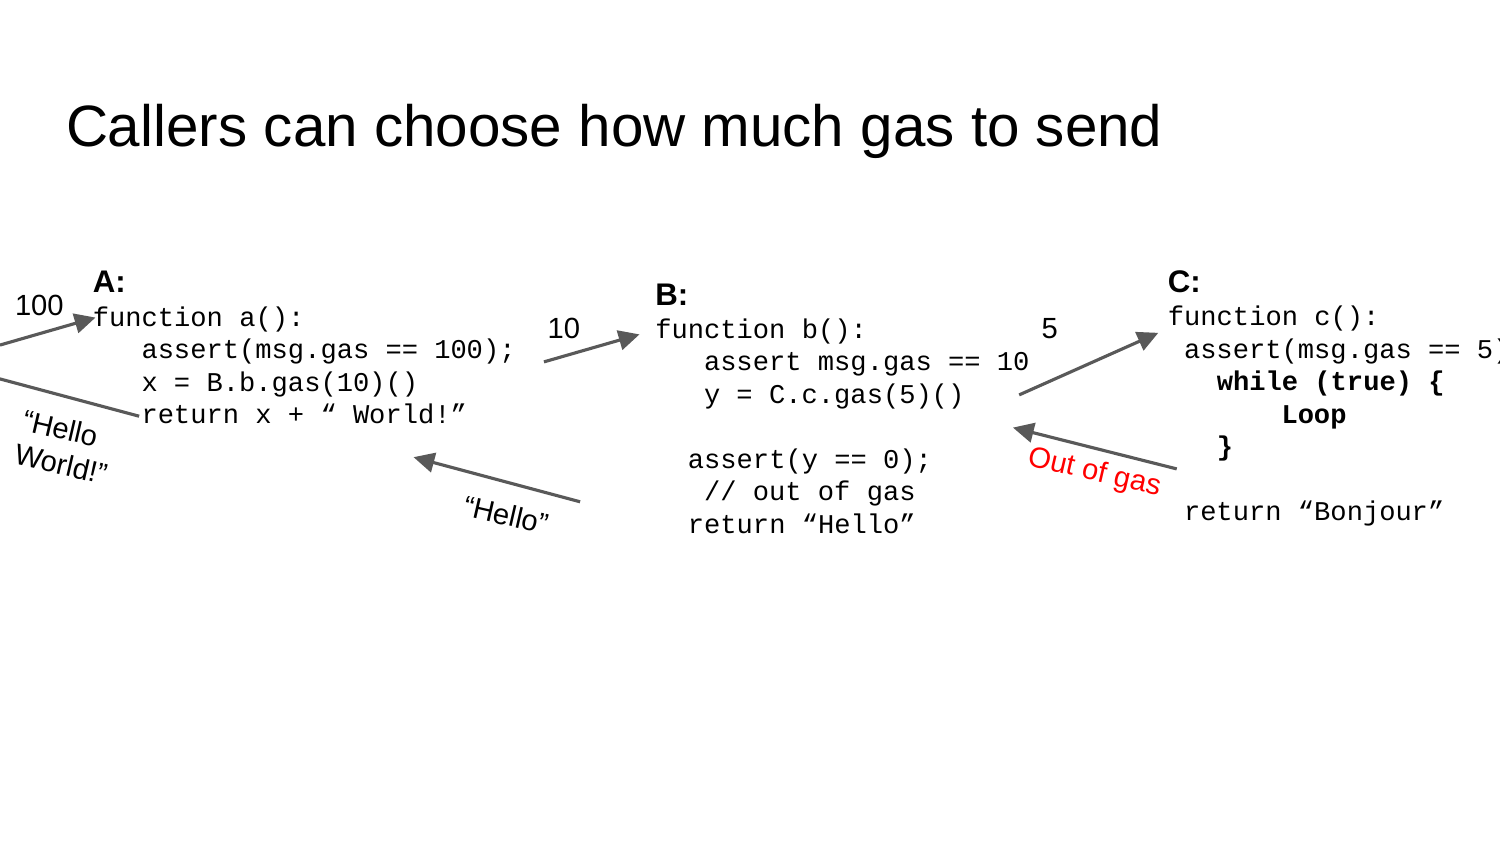

# Callers can choose how much gas to send
A:
function a():
   assert(msg.gas == 100);
   x = B.b.gas(10)()
   return x + “ World!”

C:
function c():
 assert(msg.gas == 5);
   while (true) {
       Loop
   }

 return “Bonjour”
B:
function b():
   assert msg.gas == 10
   y = C.c.gas(5)()

  assert(y == 0);
   // out of gas
  return “Hello”

100
10
5
“Hello World!”
Out of gas
“Hello”